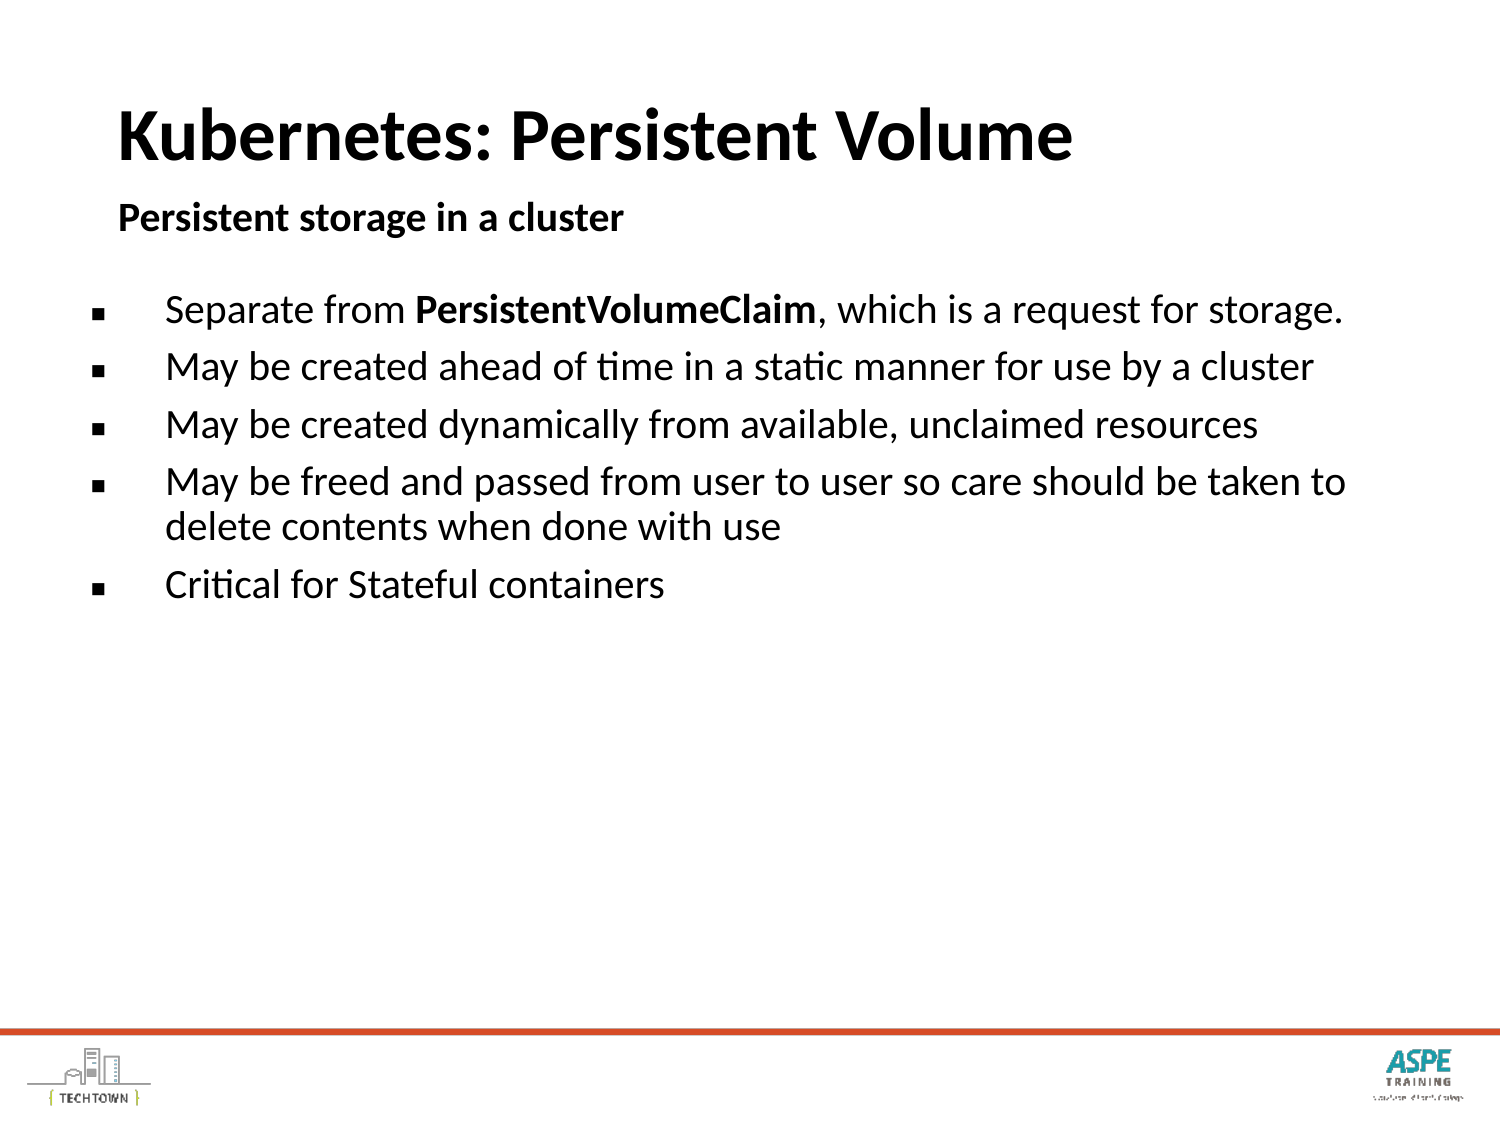

# Kubernetes: Persistent Volume
Persistent storage in a cluster
Separate from PersistentVolumeClaim, which is a request for storage.
May be created ahead of time in a static manner for use by a cluster
May be created dynamically from available, unclaimed resources
May be freed and passed from user to user so care should be taken to delete contents when done with use
Critical for Stateful containers